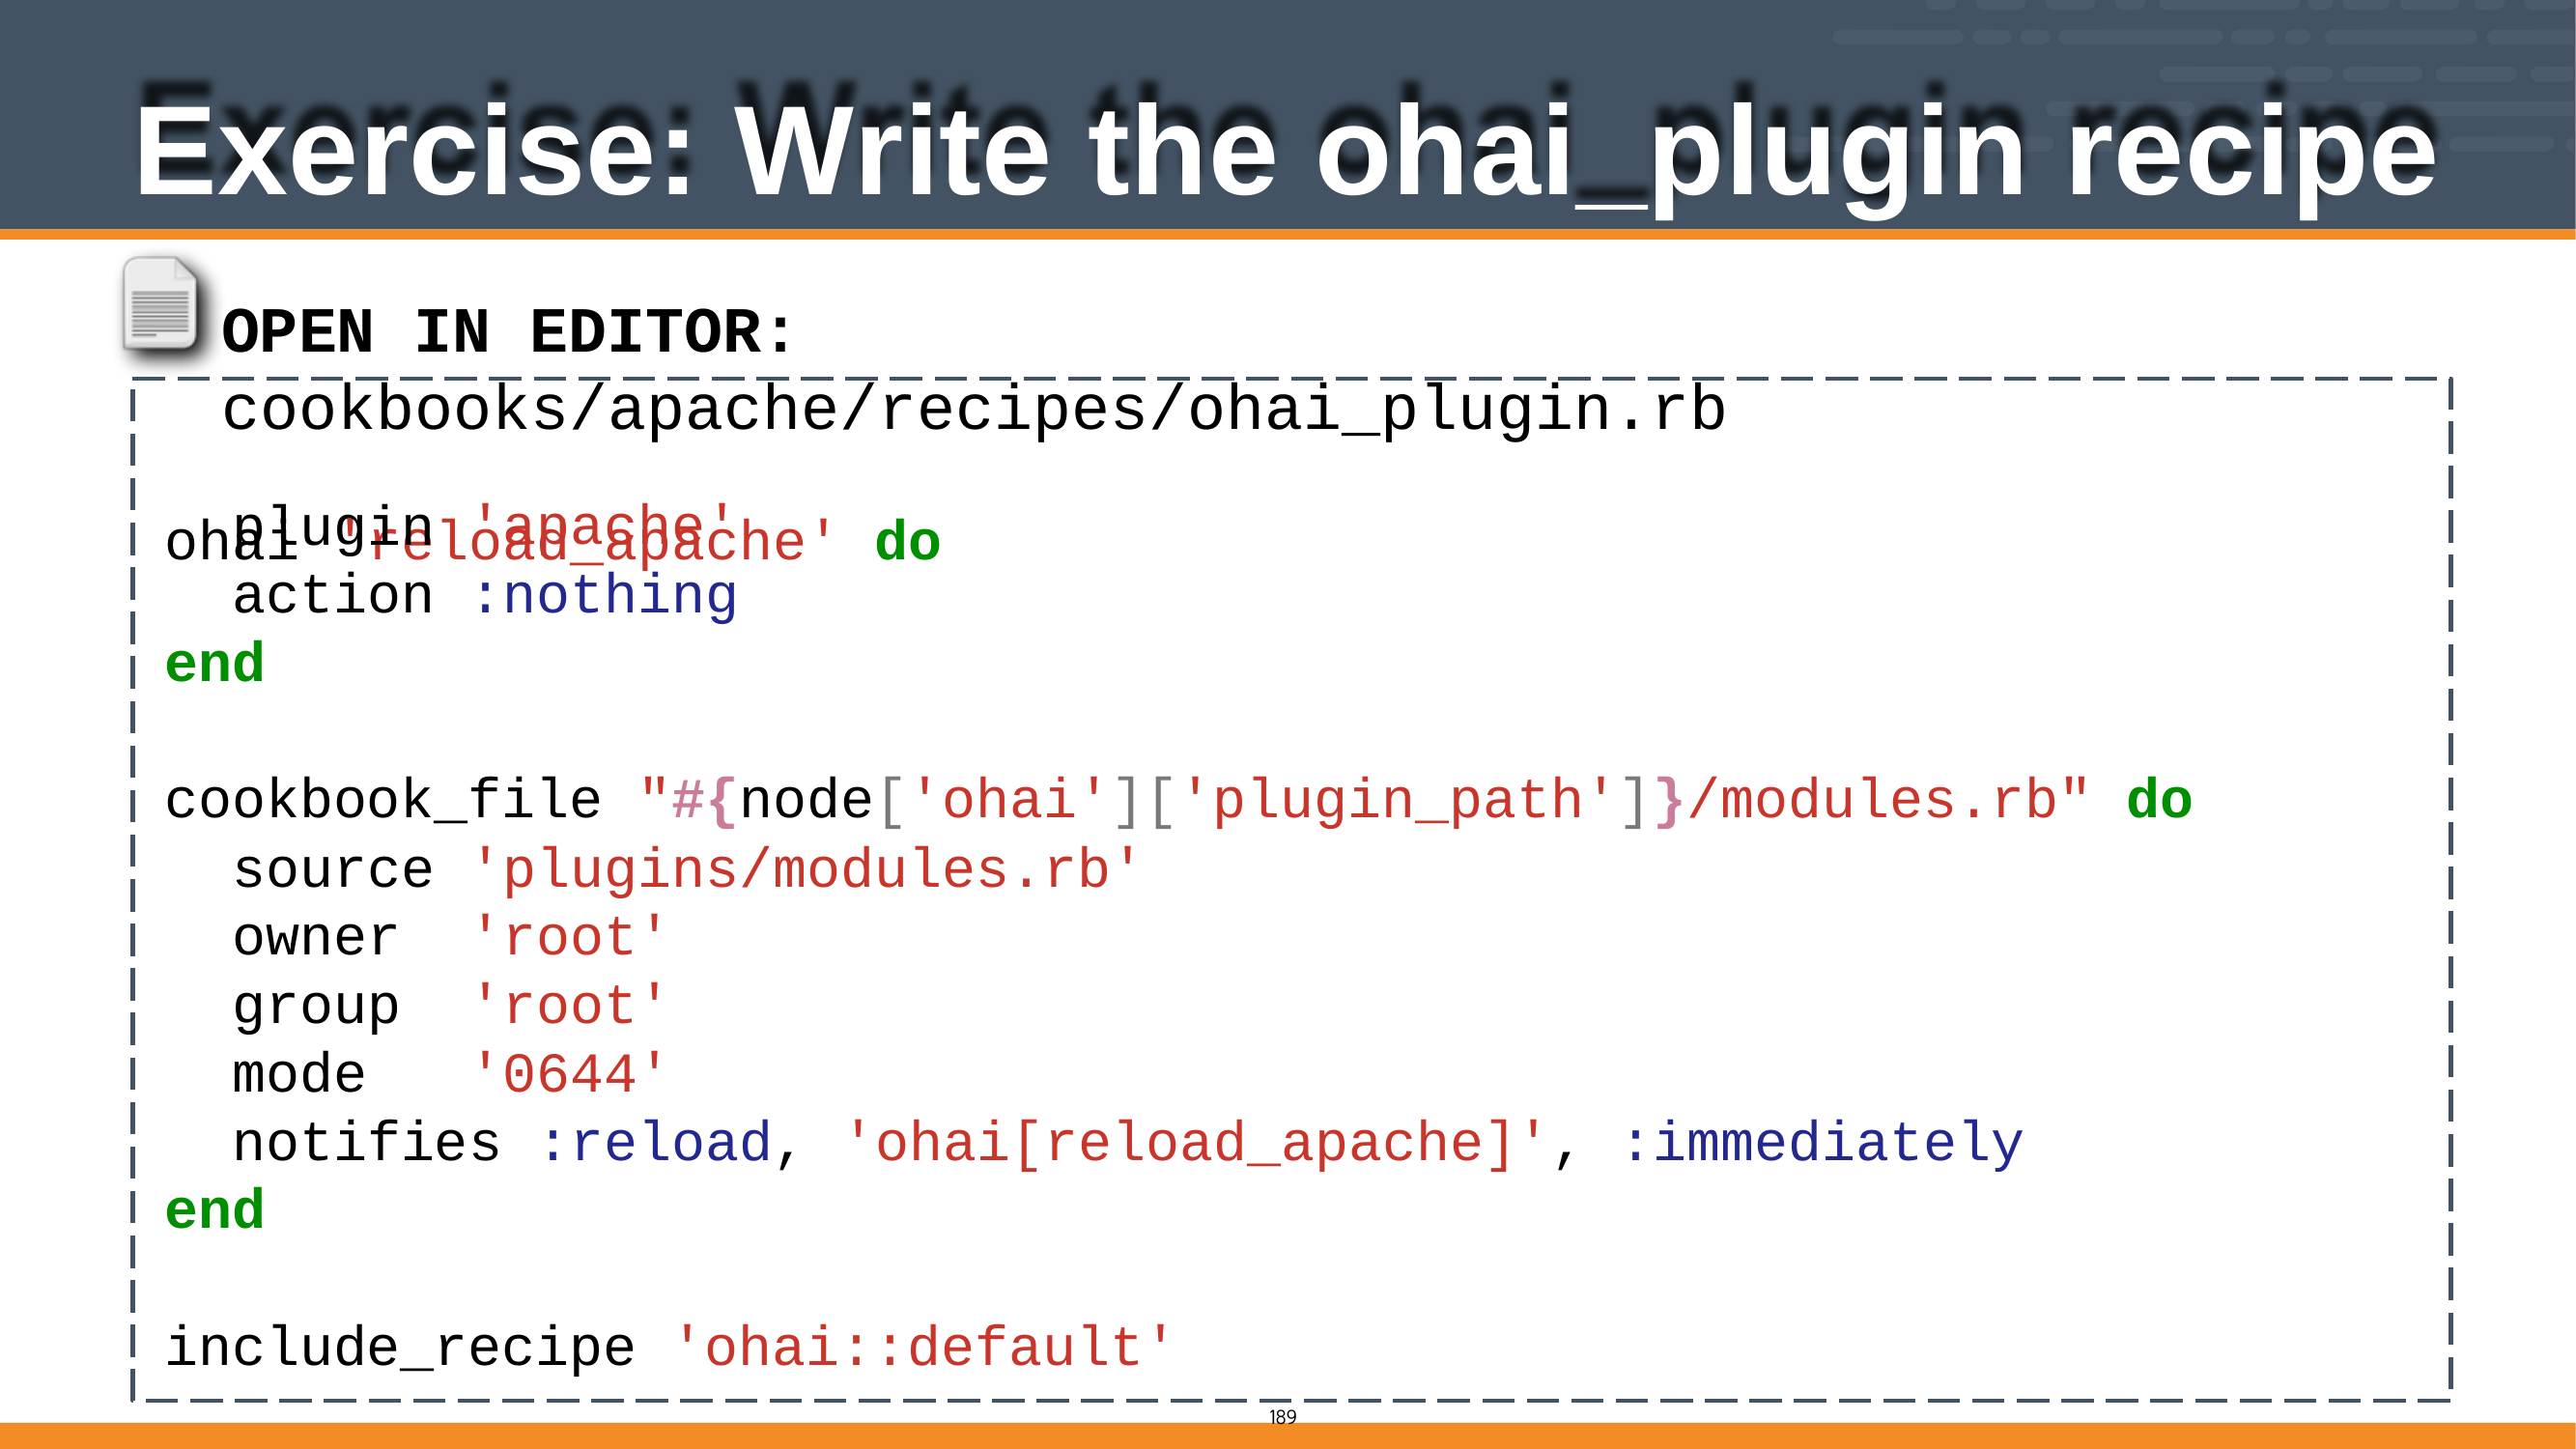

# Exercise: Write the ohai_plugin recipe

OPEN IN EDITOR: cookbooks/apache/recipes/ohai_plugin.rb

ohai 'reload_apache' do
SAVE FILE!

plugin action
end
'apache'
:nothing
cookbook_file
"#{node['ohai']['plugin_path']}/modules.rb" do
source owner group mode
'plugins/modules.rb' 'root'
'root'
'0644'
notifies :reload,
end
'ohai[reload_apache]',
:immediately
include_recipe 'ohai::default'
189